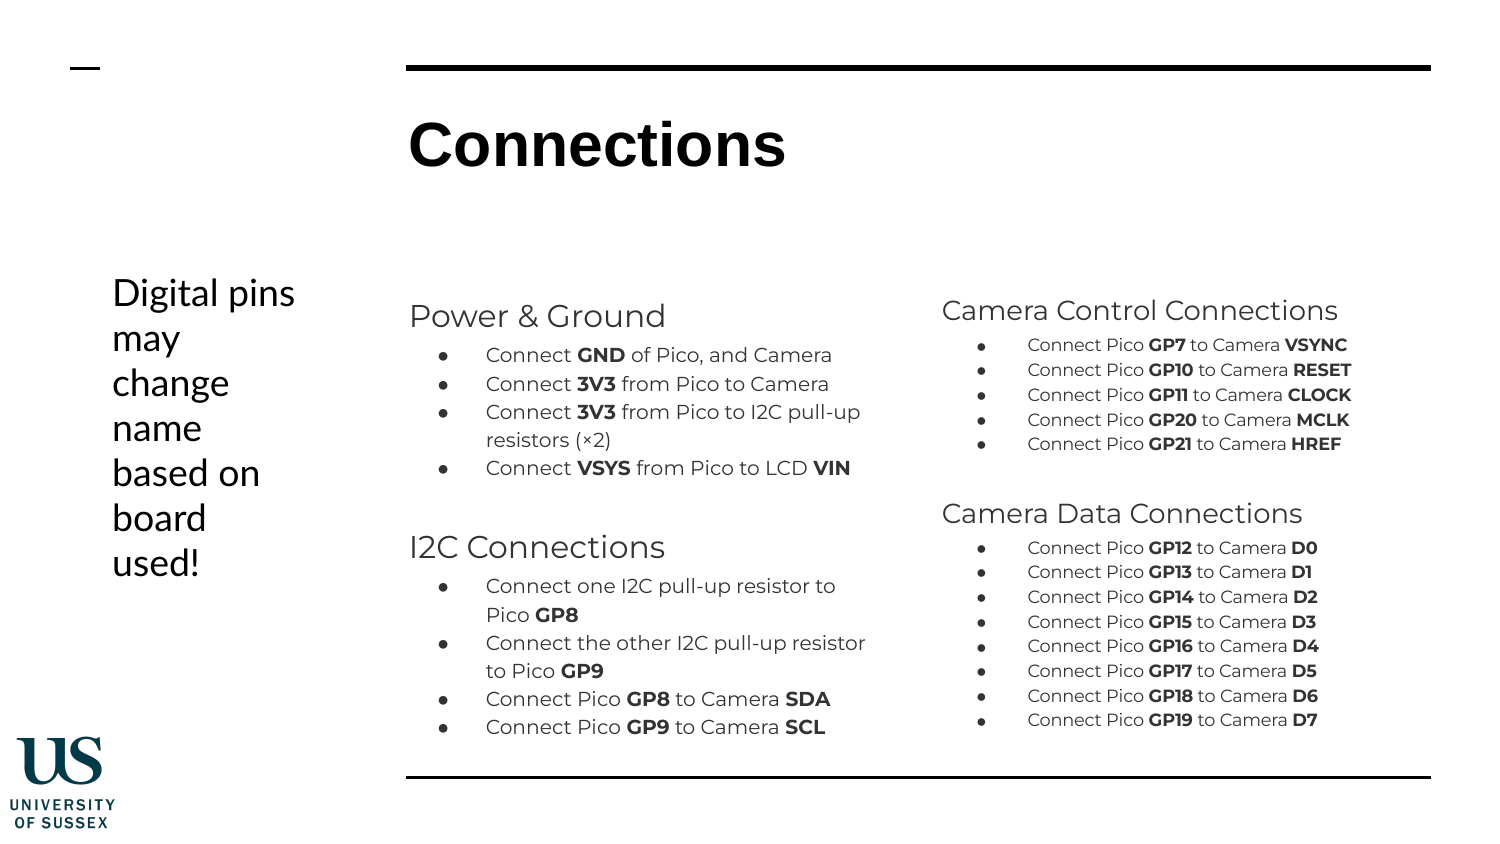

# Connections
Digital pins may change name based on board used!
Power & Ground
Connect GND of Pico, and Camera
Connect 3V3 from Pico to Camera
Connect 3V3 from Pico to I2C pull-up resistors (×2)
Connect VSYS from Pico to LCD VIN
I2C Connections
Connect one I2C pull-up resistor to Pico GP8
Connect the other I2C pull-up resistor to Pico GP9
Connect Pico GP8 to Camera SDA
Connect Pico GP9 to Camera SCL

Camera Control Connections
Connect Pico GP7 to Camera VSYNC
Connect Pico GP10 to Camera RESET
Connect Pico GP11 to Camera CLOCK
Connect Pico GP20 to Camera MCLK
Connect Pico GP21 to Camera HREF
Camera Data Connections
Connect Pico GP12 to Camera D0
Connect Pico GP13 to Camera D1
Connect Pico GP14 to Camera D2
Connect Pico GP15 to Camera D3
Connect Pico GP16 to Camera D4
Connect Pico GP17 to Camera D5
Connect Pico GP18 to Camera D6
Connect Pico GP19 to Camera D7